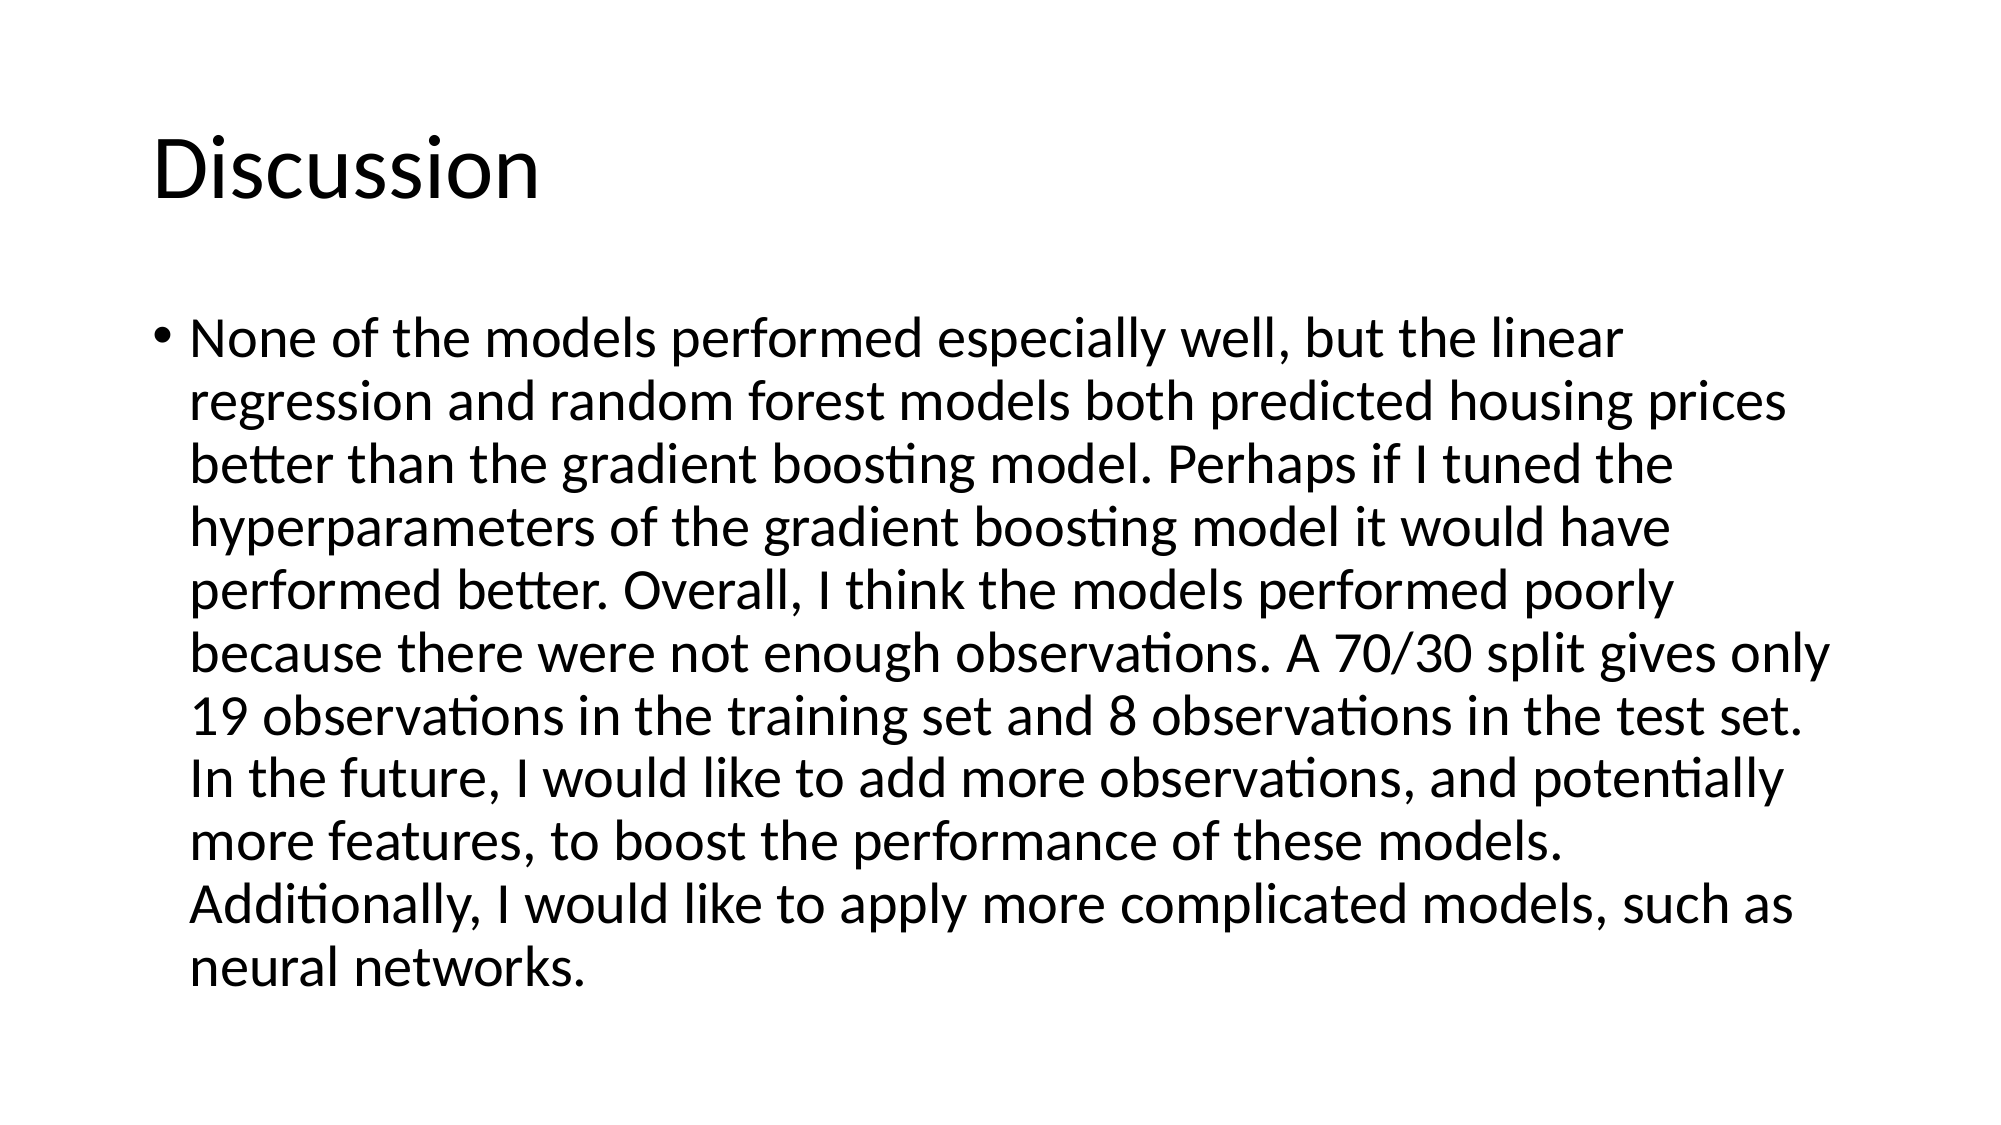

# Discussion
None of the models performed especially well, but the linear regression and random forest models both predicted housing prices better than the gradient boosting model. Perhaps if I tuned the hyperparameters of the gradient boosting model it would have performed better. Overall, I think the models performed poorly because there were not enough observations. A 70/30 split gives only 19 observations in the training set and 8 observations in the test set. In the future, I would like to add more observations, and potentially more features, to boost the performance of these models. Additionally, I would like to apply more complicated models, such as neural networks.